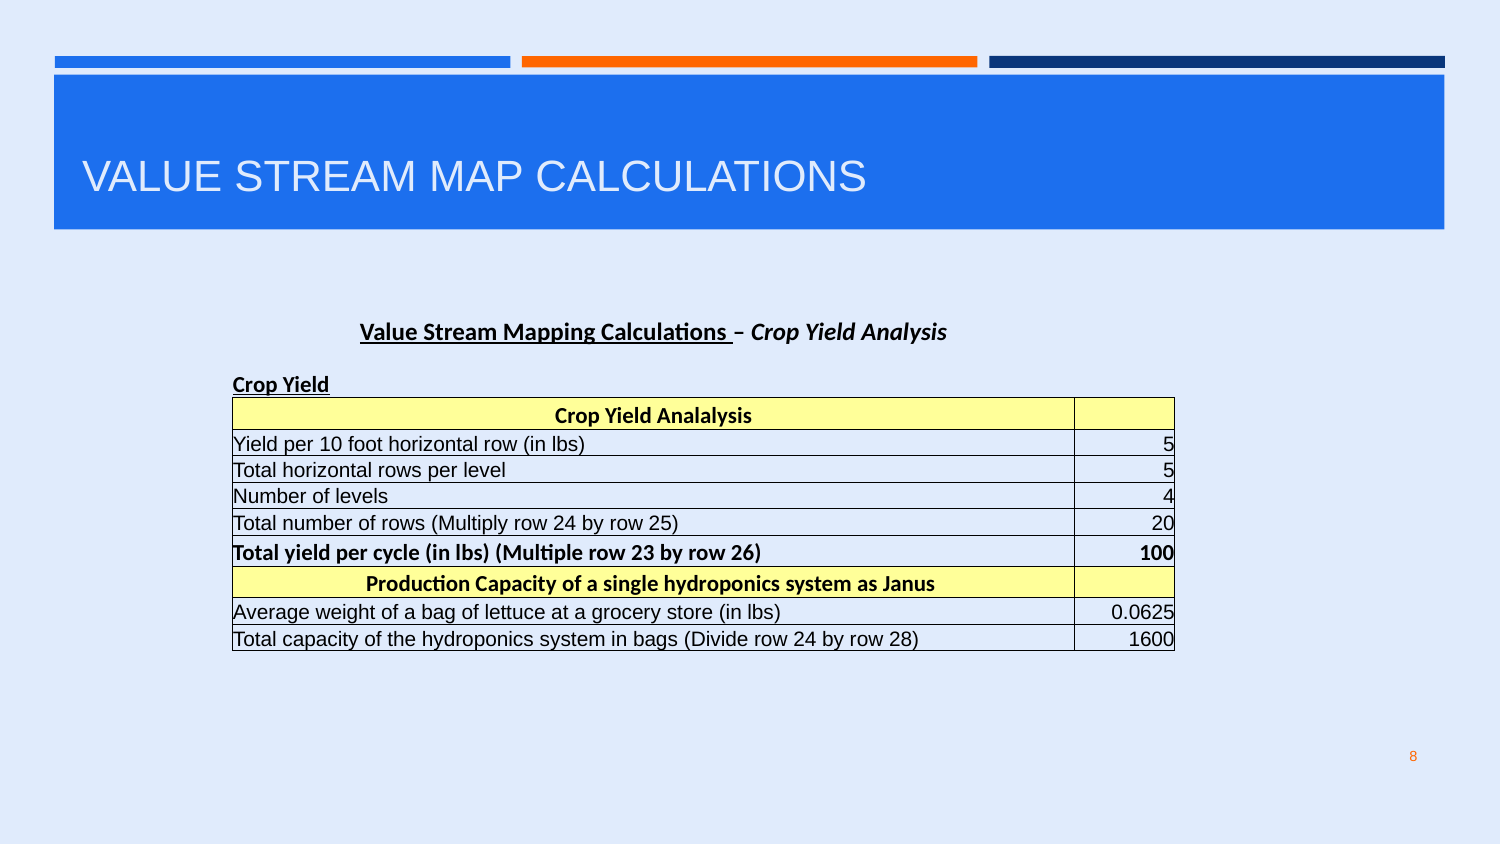

# VALUE STREAM MAP CALCULATIONS
Value Stream Mapping Calculations – Crop Yield Analysis
| Crop Yield |  |
| --- | --- |
| Crop Yield Analalysis |  |
| Yield per 10 foot horizontal row (in lbs) | 5 |
| Total horizontal rows per level | 5 |
| Number of levels | 4 |
| Total number of rows (Multiply row 24 by row 25) | 20 |
| Total yield per cycle (in lbs) (Multiple row 23 by row 26) | 100 |
| Production Capacity of a single hydroponics system as Janus |  |
| Average weight of a bag of lettuce at a grocery store (in lbs) | 0.0625 |
| Total capacity of the hydroponics system in bags (Divide row 24 by row 28) | 1600 |
8